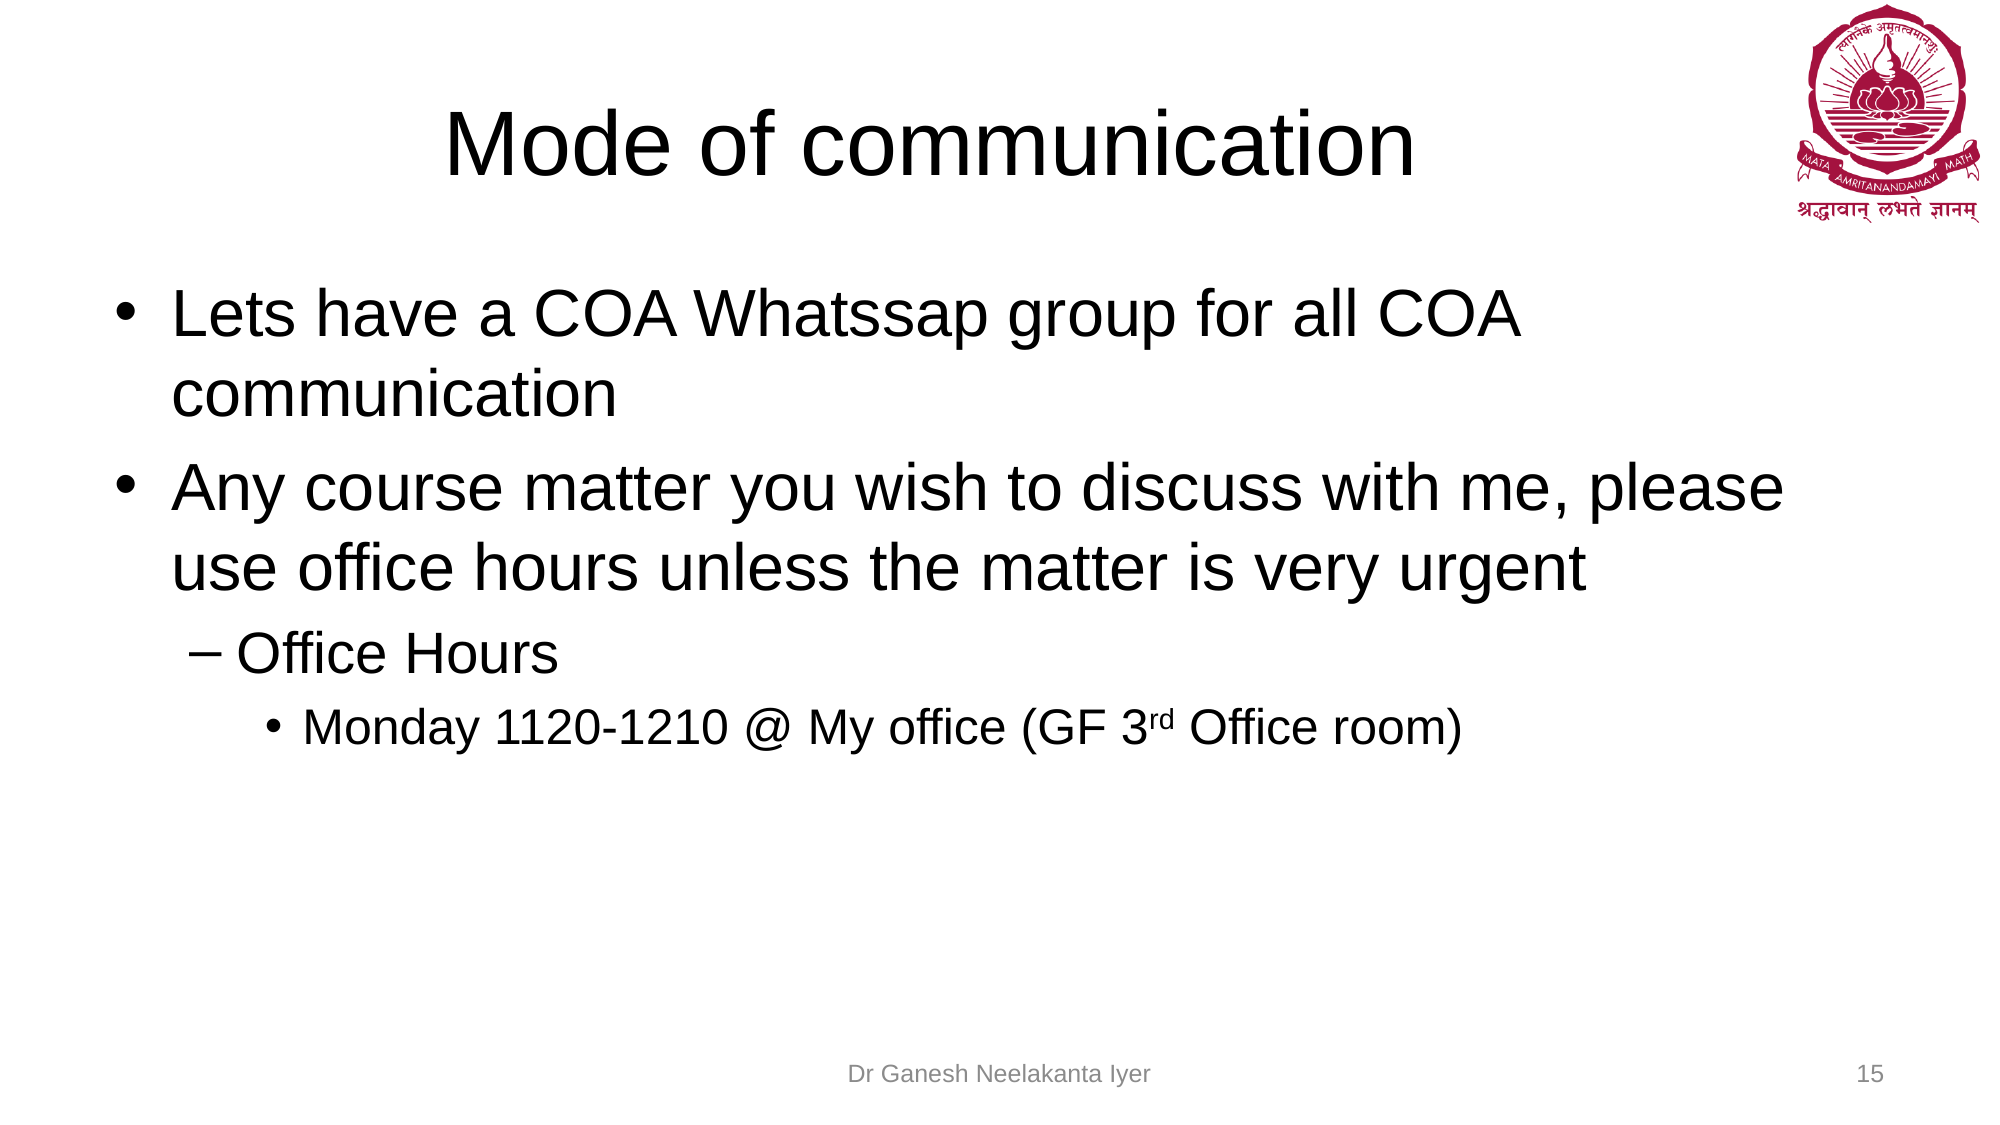

# Mode of communication
Lets have a COA Whatssap group for all COA communication
Any course matter you wish to discuss with me, please use office hours unless the matter is very urgent
Office Hours
Monday 1120-1210 @ My office (GF 3rd Office room)
Dr Ganesh Neelakanta Iyer
15